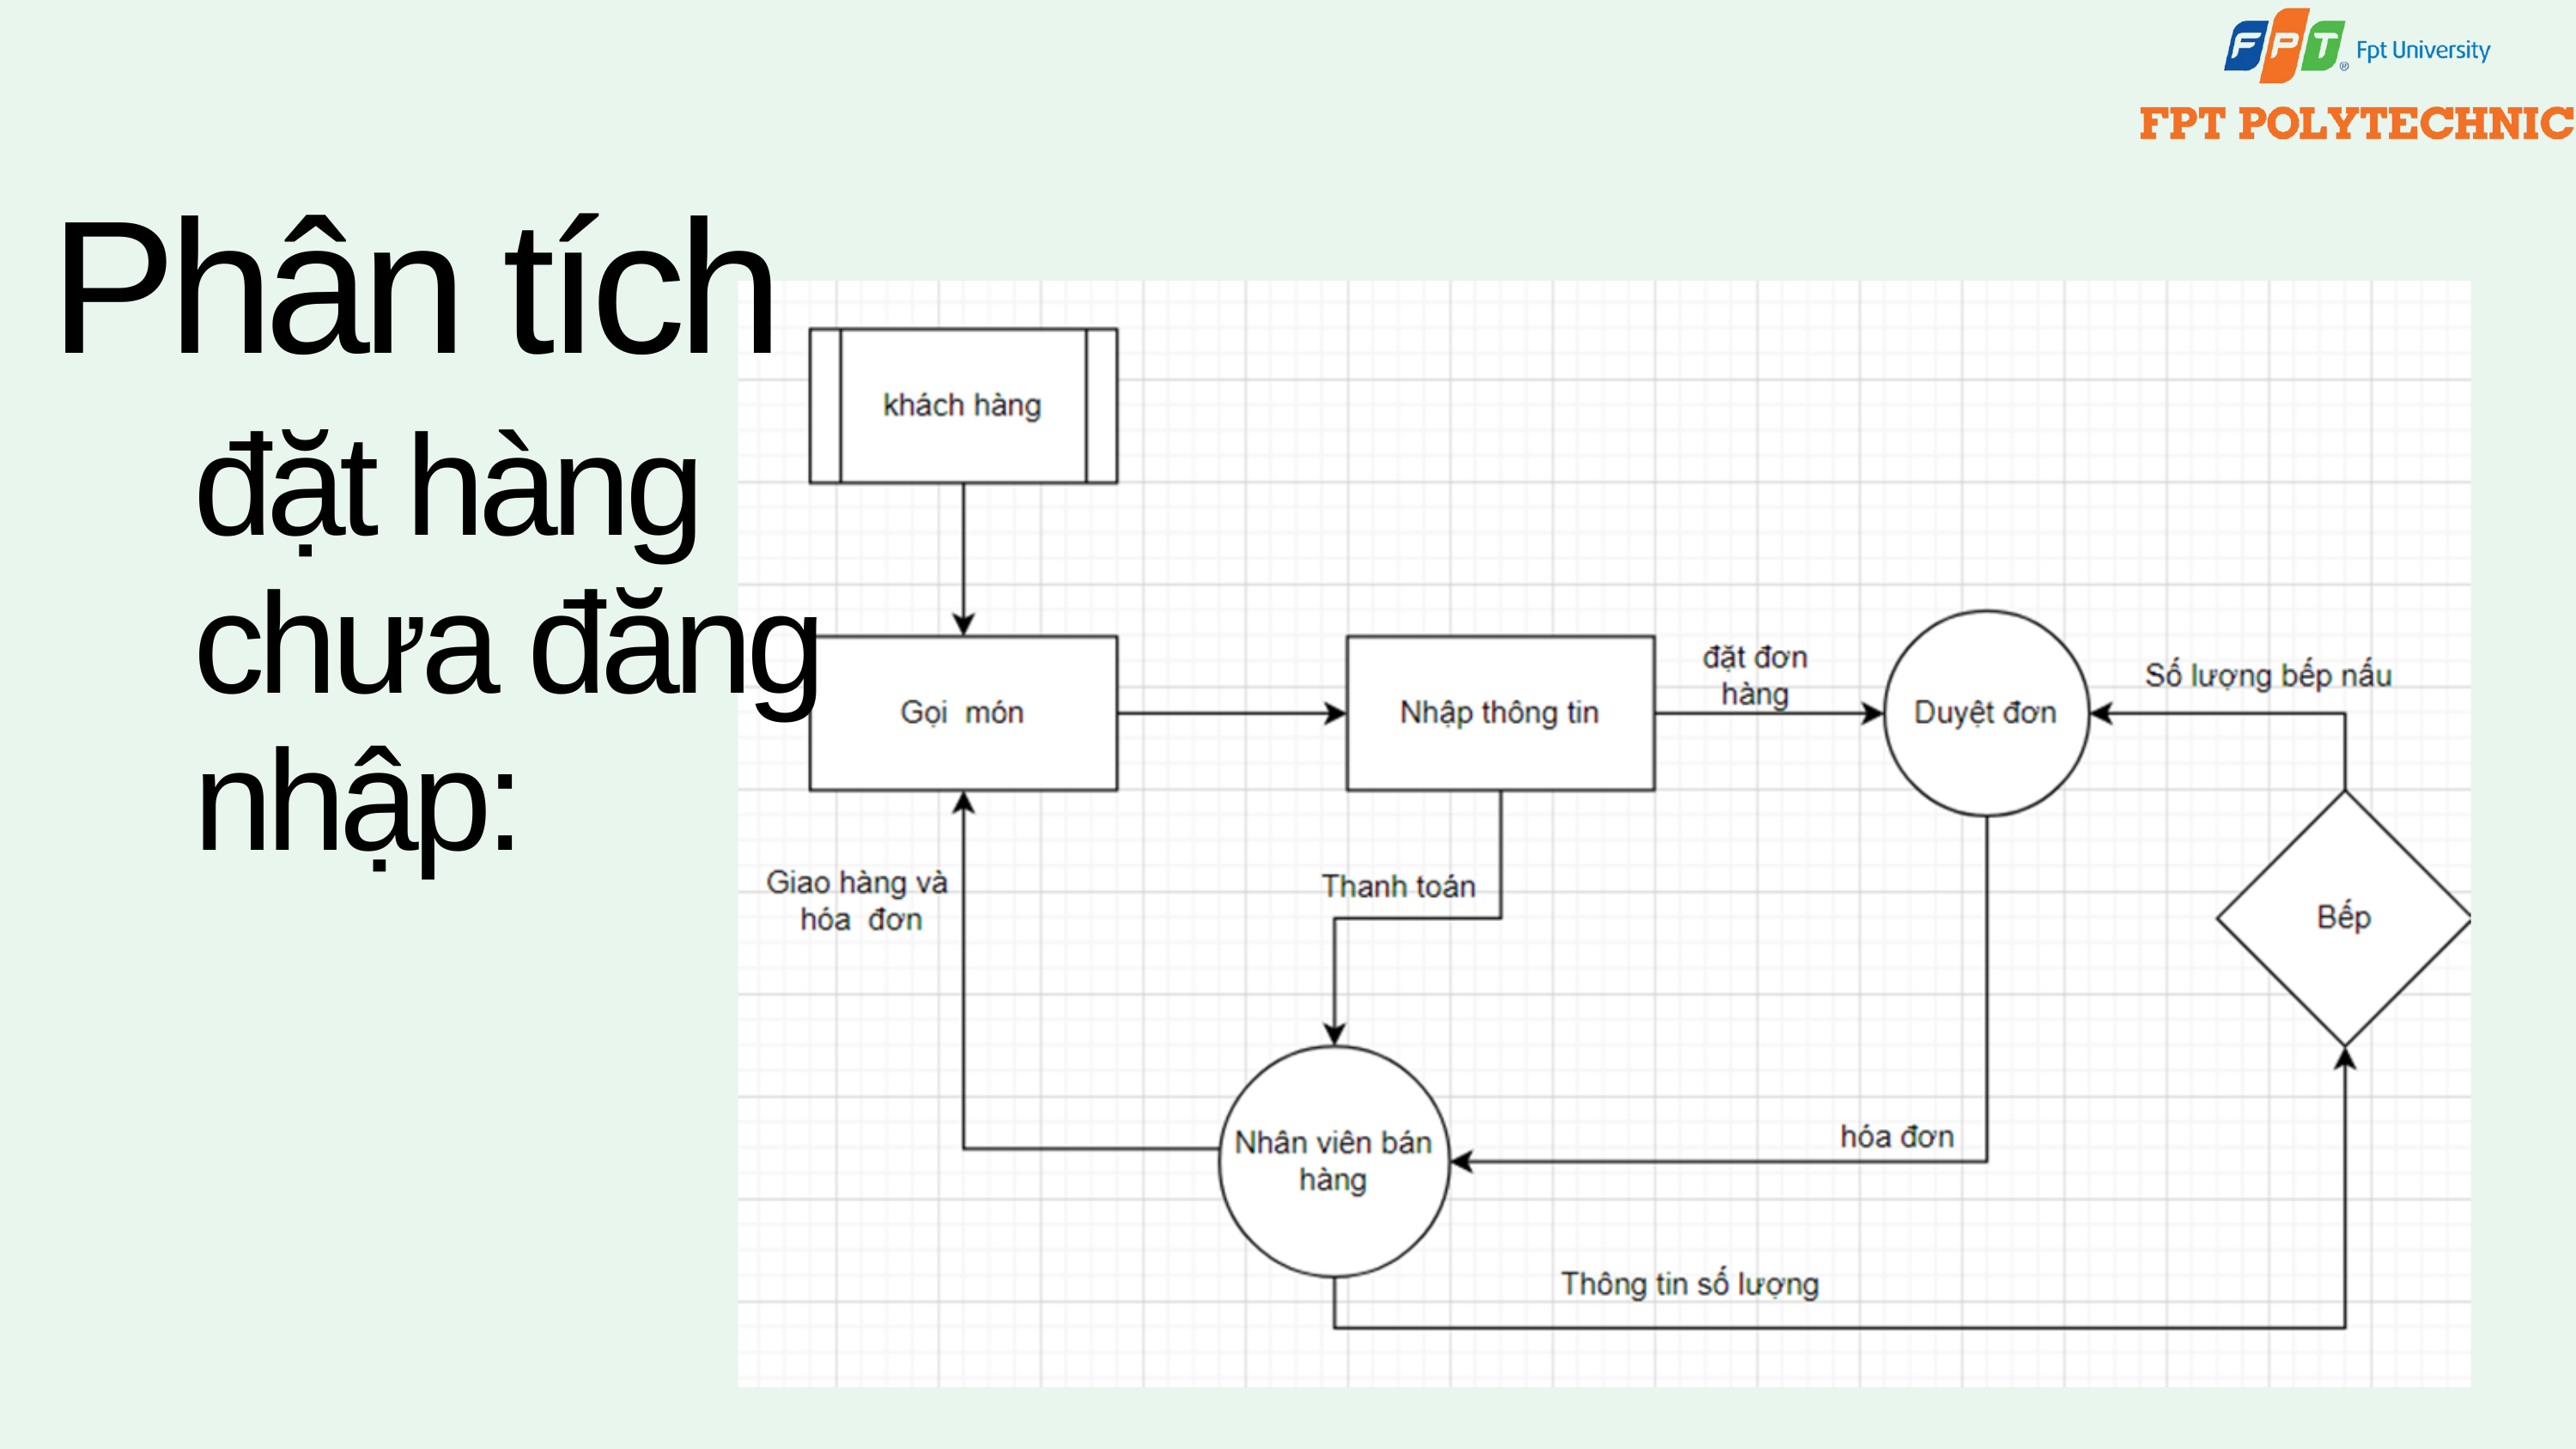

Phân tích

đặt hàng chưa đăng nhập: